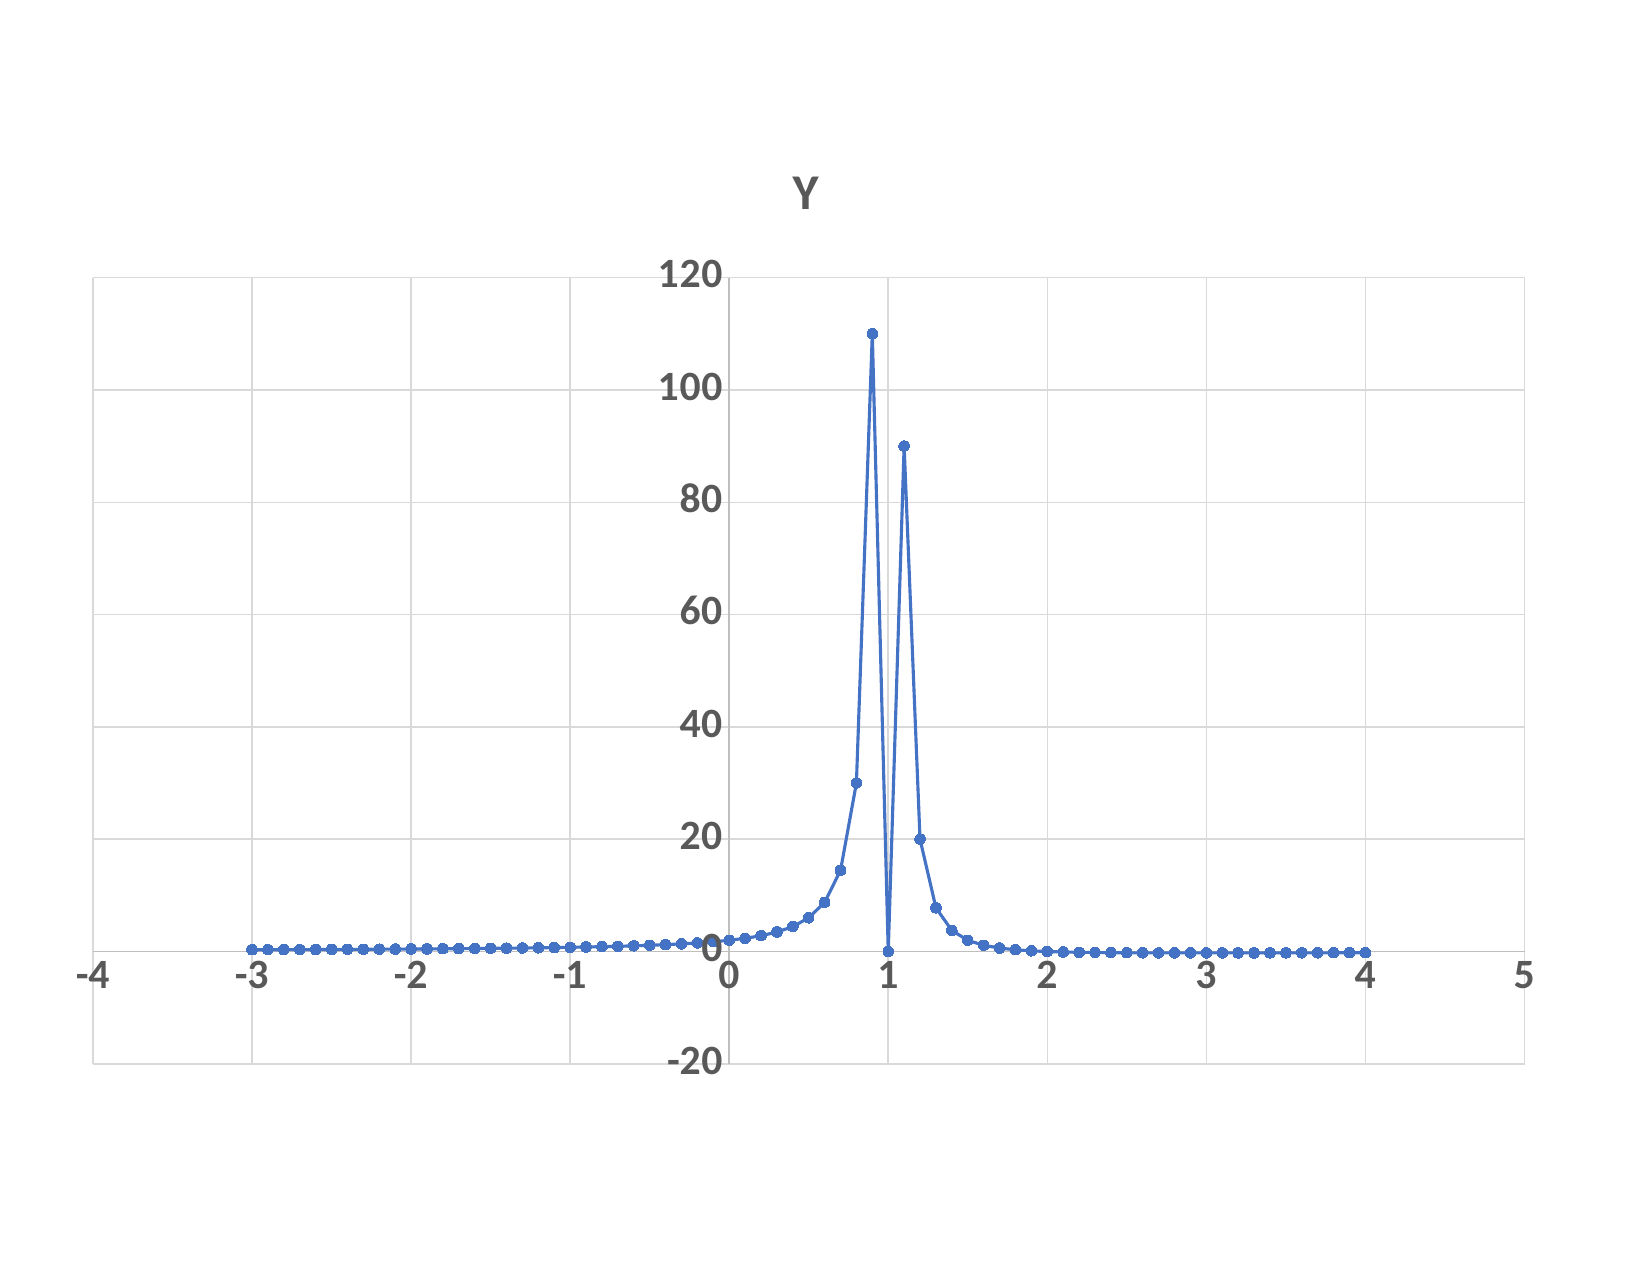

### Chart: Y

| Category | y |
|---|---|